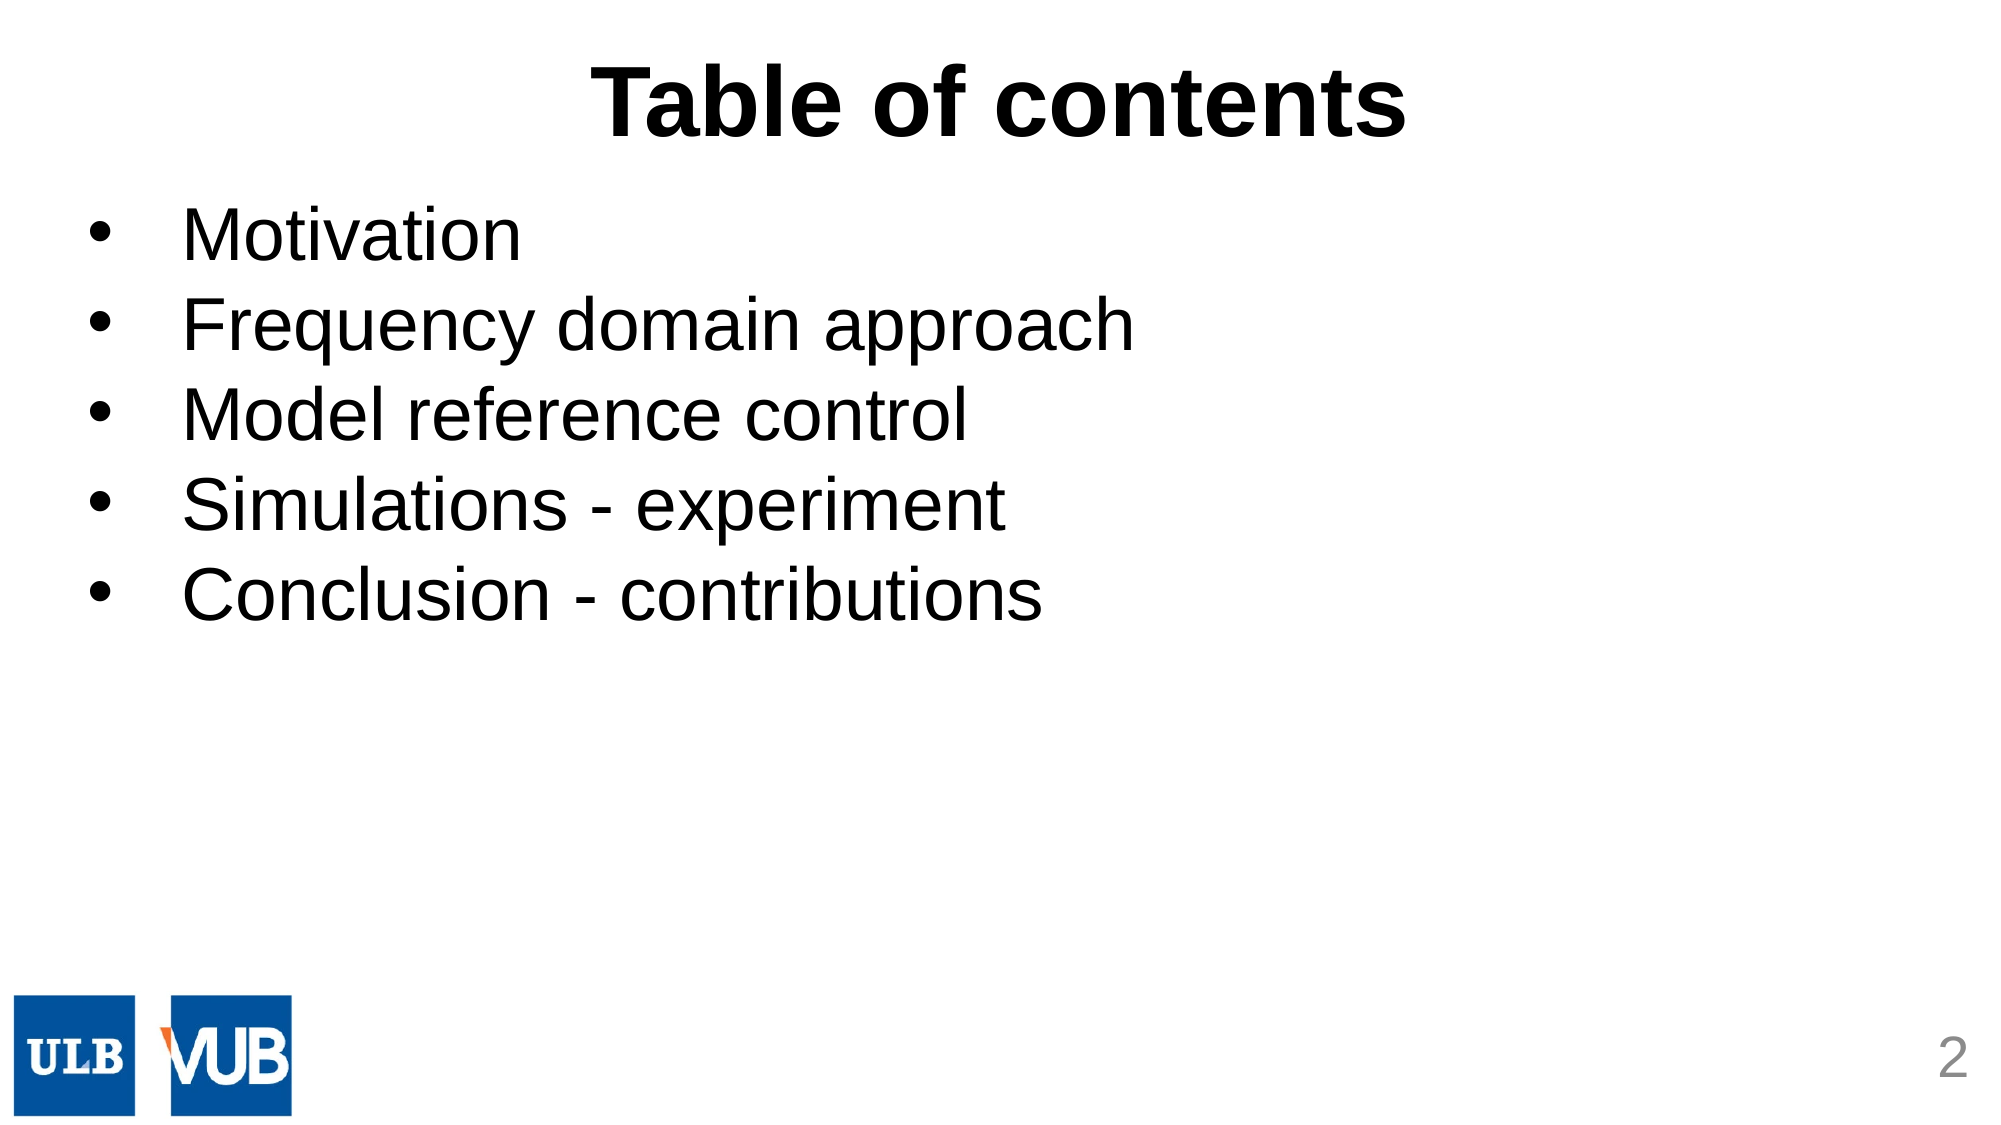

Table of contents
Motivation
Frequency domain approach
Model reference control
Simulations - experiment
Conclusion - contributions
2